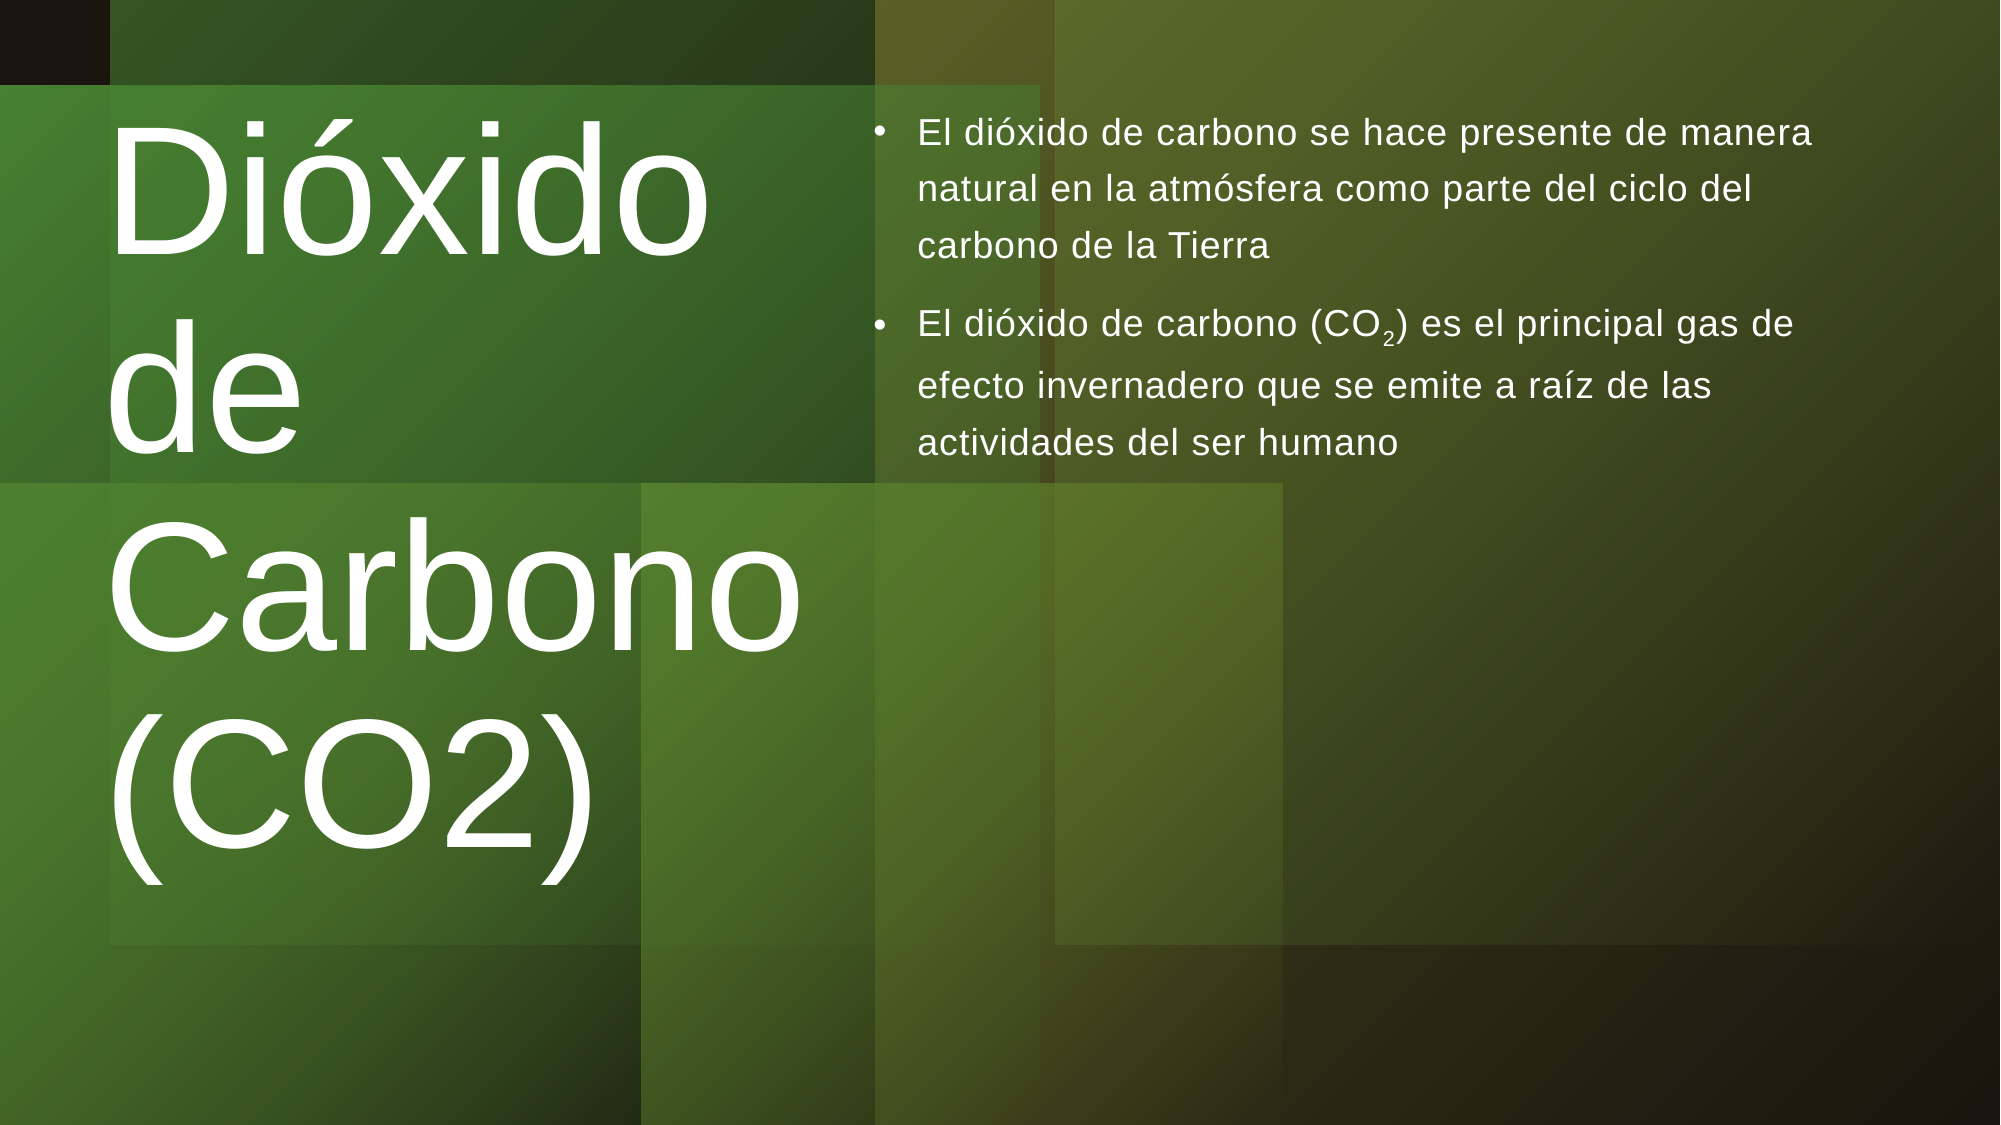

# Dióxido de Carbono (CO2)
El dióxido de carbono se hace presente de manera natural en la atmósfera como parte del ciclo del carbono de la Tierra
El dióxido de carbono (CO2) es el principal gas de efecto invernadero que se emite a raíz de las actividades del ser humano